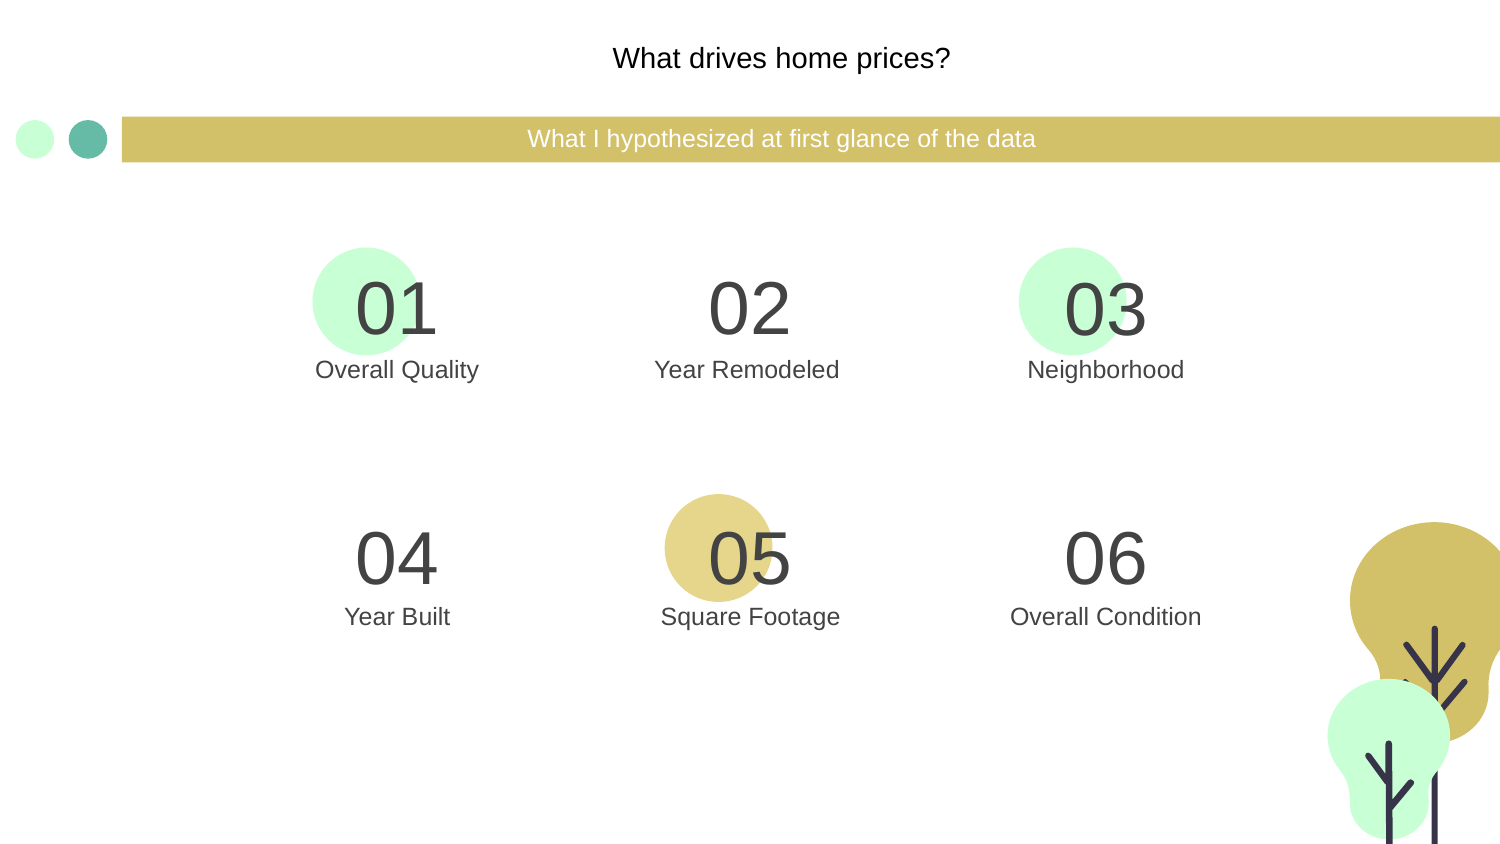

What drives home prices?
What I hypothesized at first glance of the data

01
02
03
Overall Quality
# Year Remodeled
Neighborhood

04
05
06

Year Built
Square Footage
Overall Condition